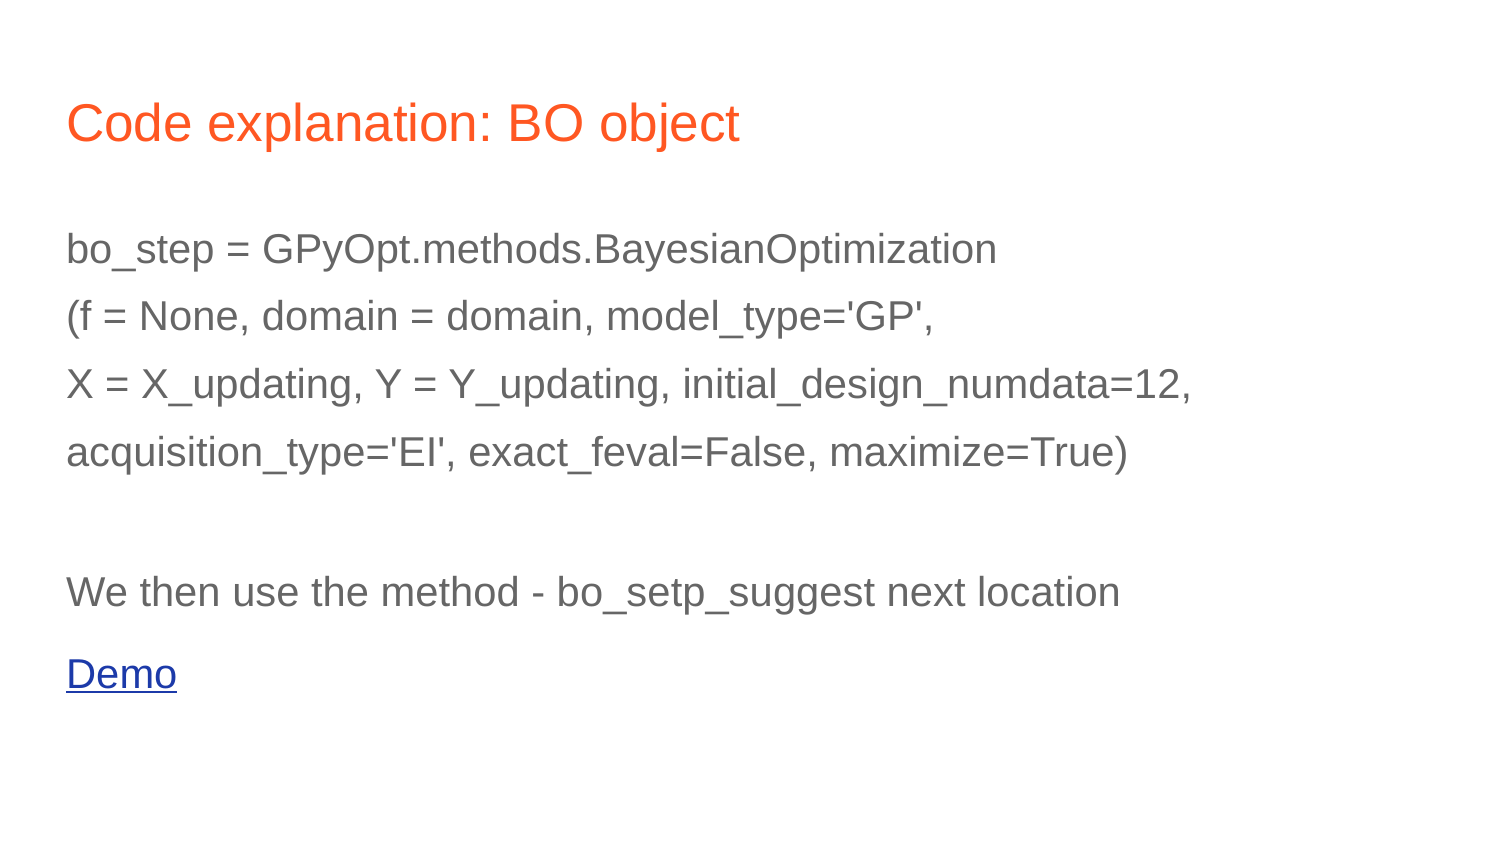

# Code explanation: BO object
bo_step = GPyOpt.methods.BayesianOptimization
(f = None, domain = domain, model_type='GP',
X = X_updating, Y = Y_updating, initial_design_numdata=12,
acquisition_type='EI', exact_feval=False, maximize=True)

We then use the method - bo_setp_suggest next location
Demo